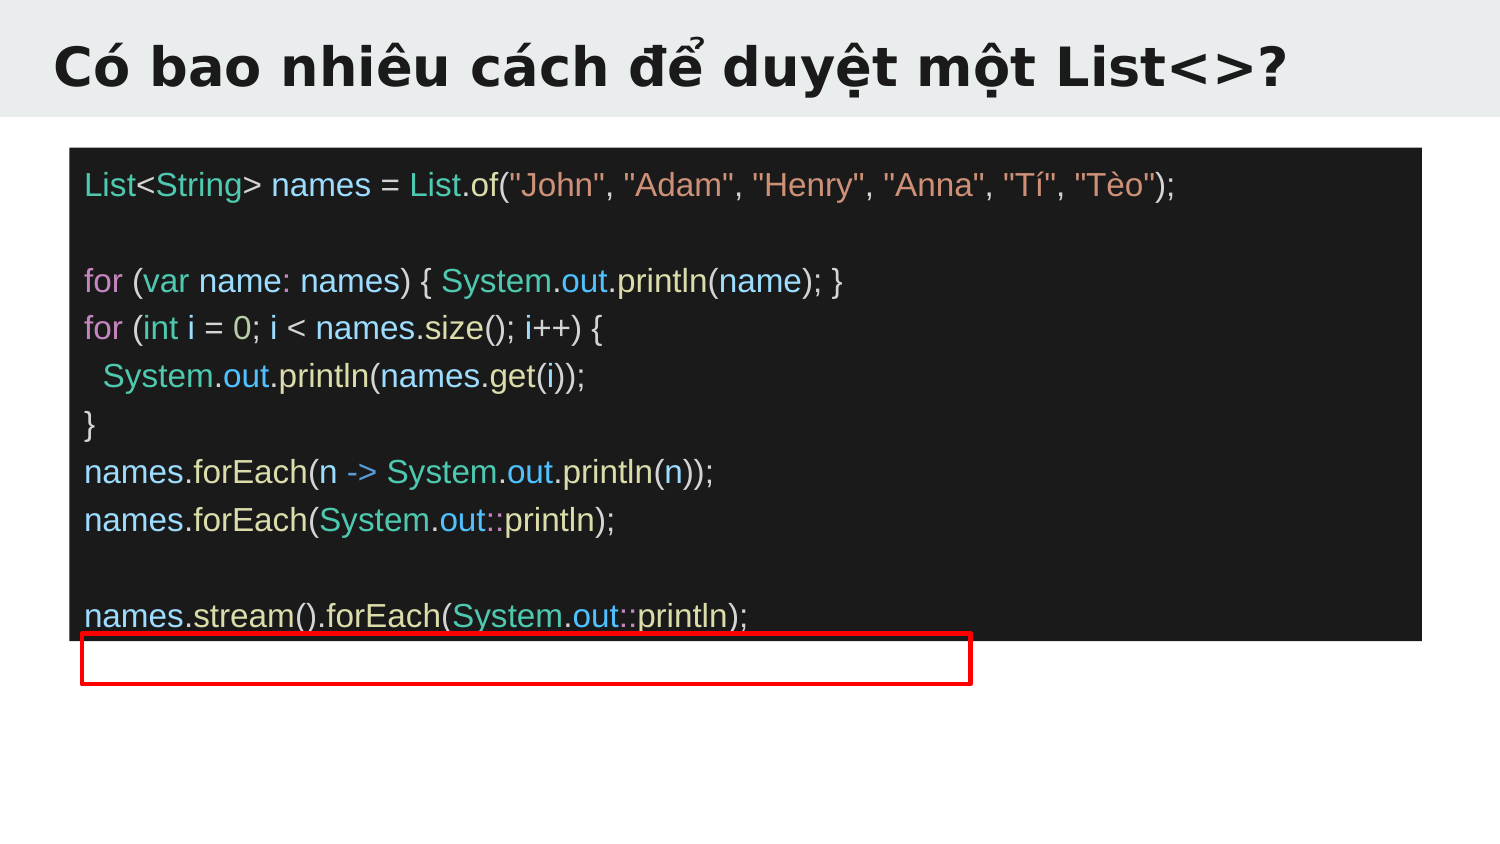

# Có bao nhiêu cách để duyệt một List<>?
List<String> names = List.of("John", "Adam", "Henry", "Anna", "Tí", "Tèo");

for (var name: names) { System.out.println(name); }
for (int i = 0; i < names.size(); i++) {
  System.out.println(names.get(i));
}
names.forEach(n -> System.out.println(n));
names.forEach(System.out::println);
names.stream().forEach(System.out::println);